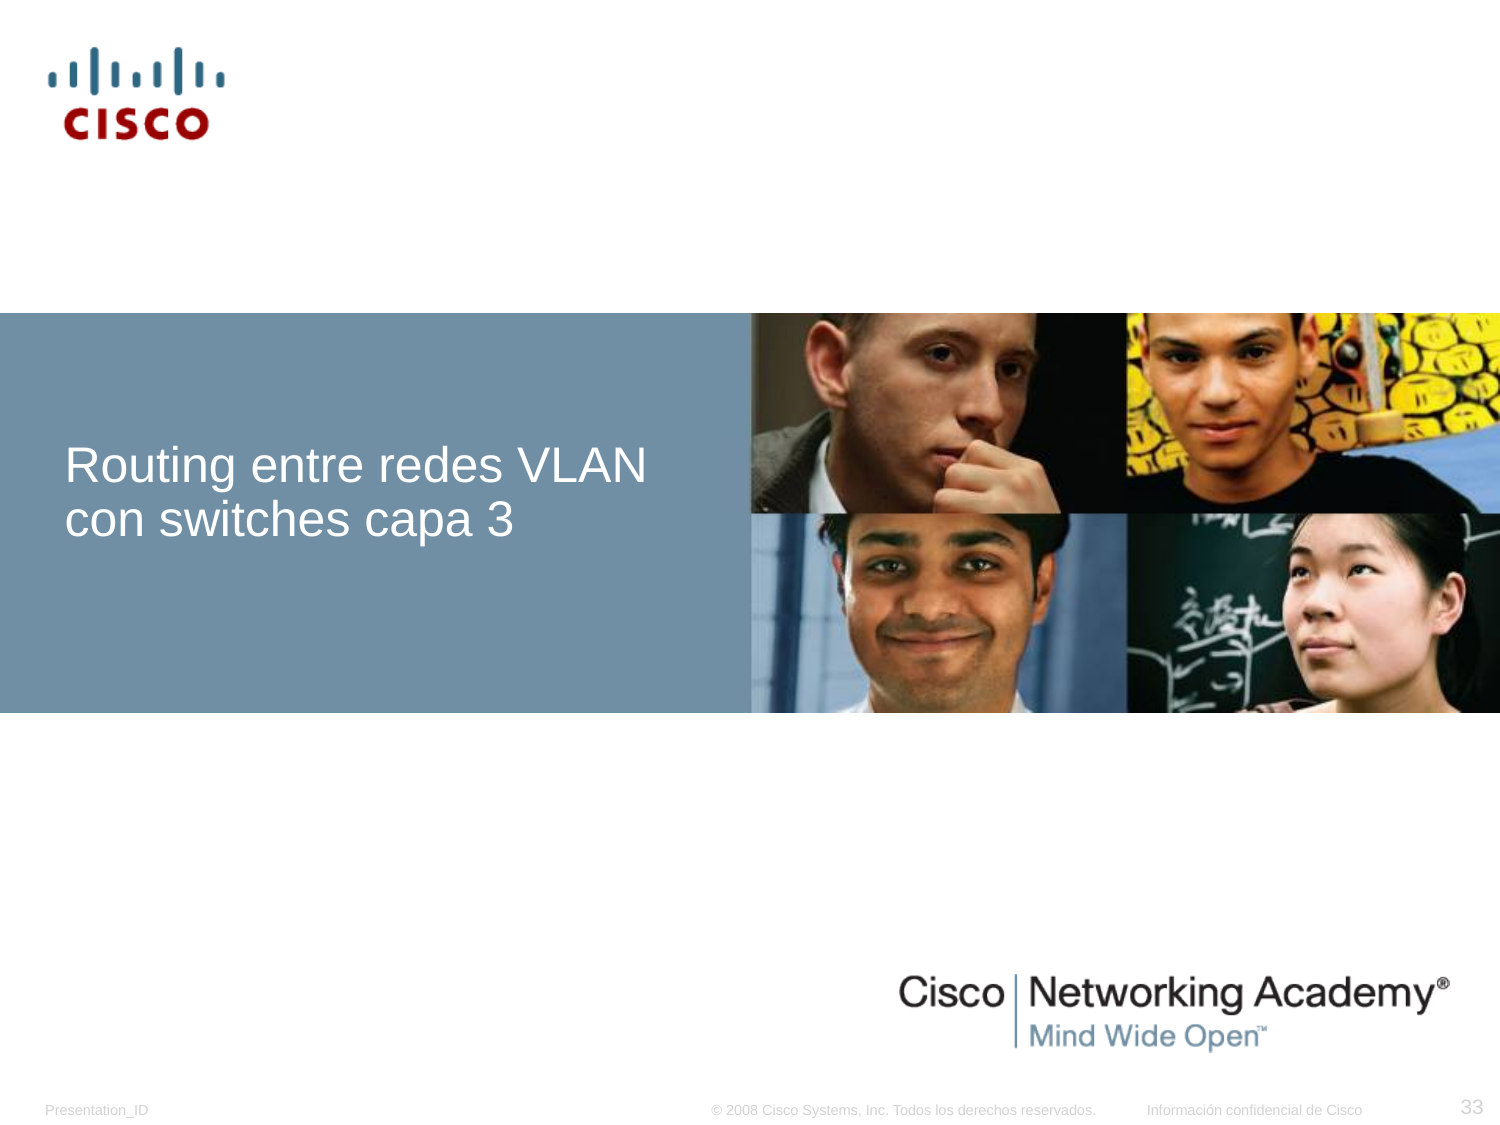

# Routing entre redes VLAN con switches capa 3